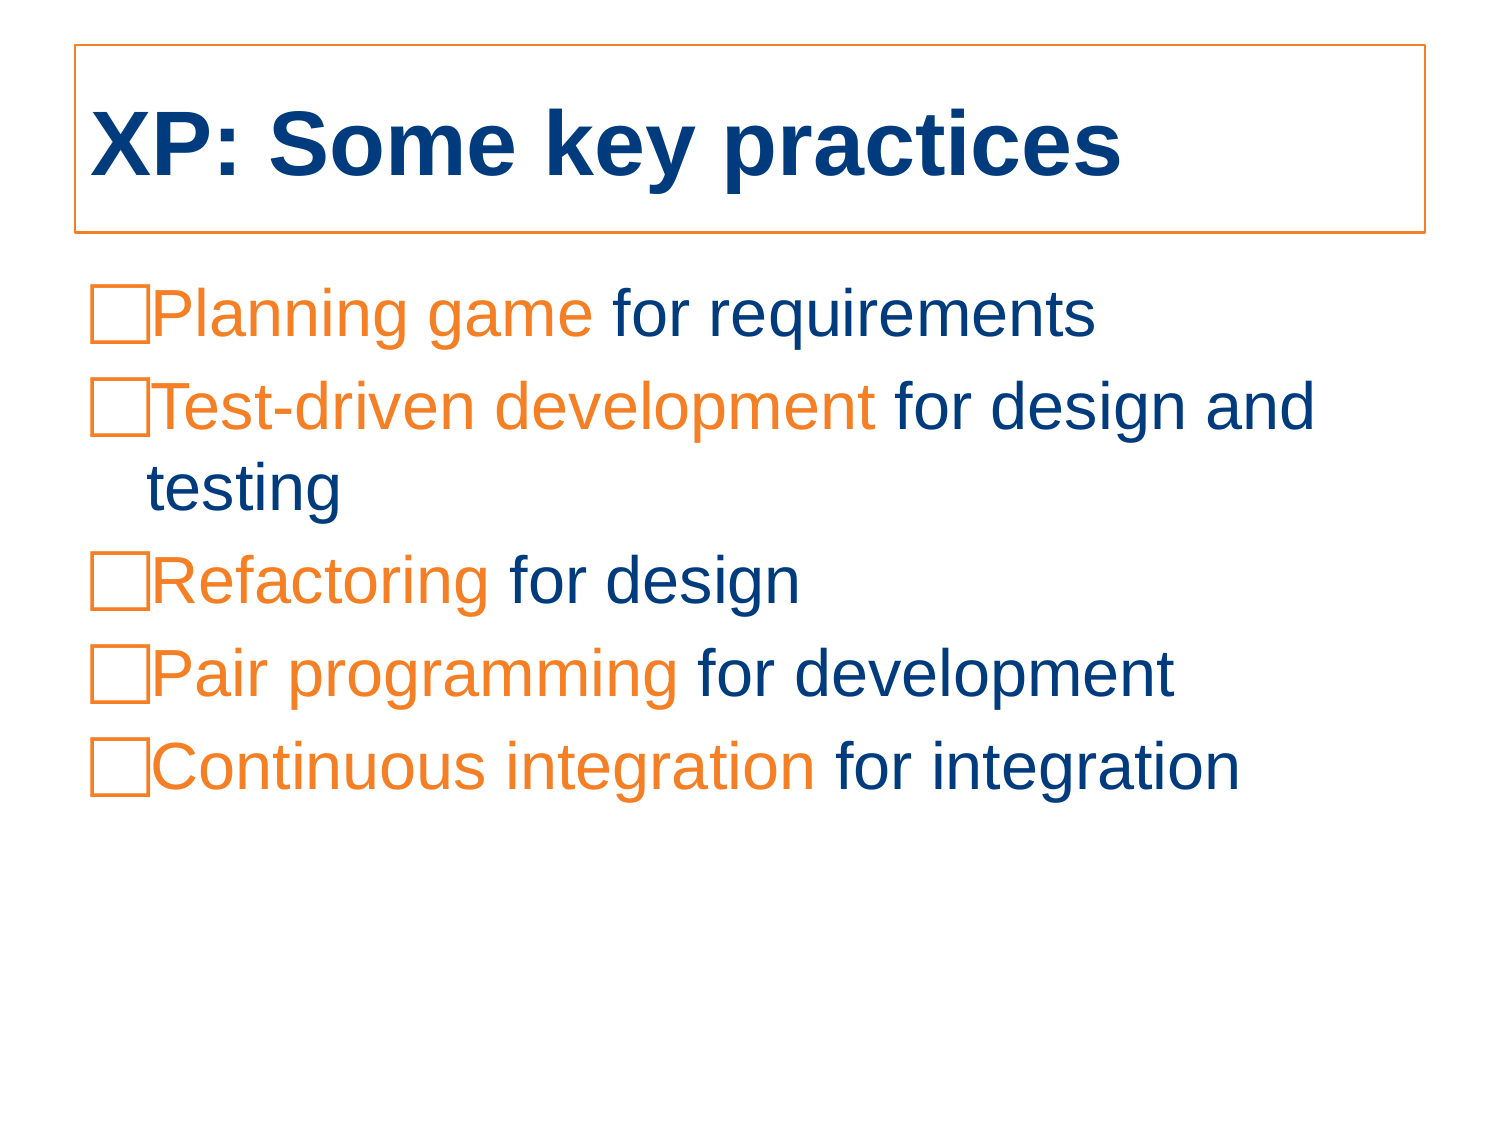

# XP: Some key practices
Planning game for requirements
Test-driven development for design and testing
Refactoring for design
Pair programming for development
Continuous integration for integration